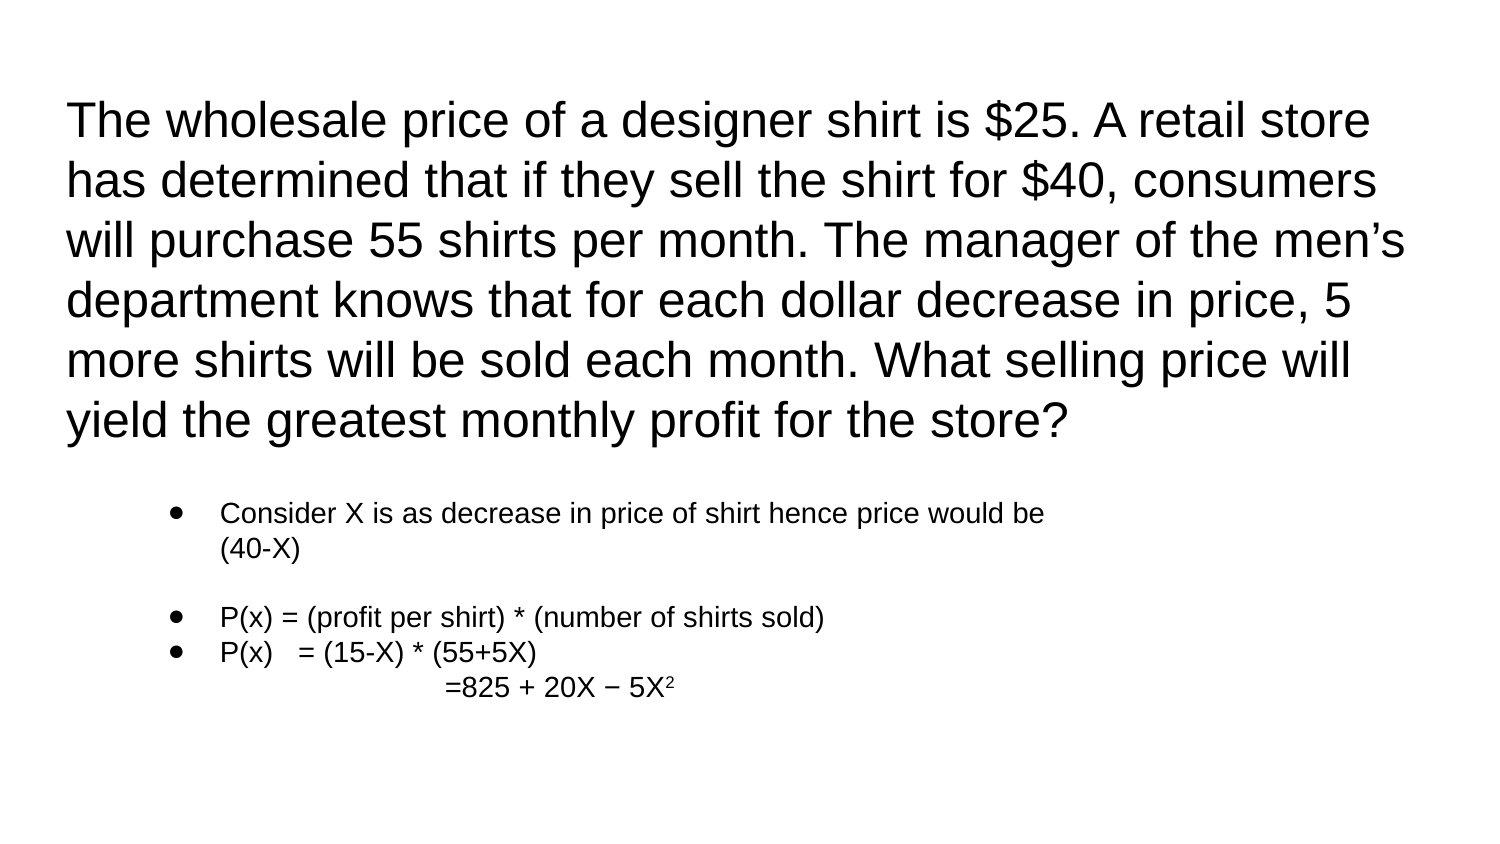

# The wholesale price of a designer shirt is $25. A retail store
has determined that if they sell the shirt for $40, consumers
will purchase 55 shirts per month. The manager of the men’s
department knows that for each dollar decrease in price, 5
more shirts will be sold each month. What selling price will
yield the greatest monthly profit for the store?

Consider X is as decrease in price of shirt hence price would be (40-X)
P(x) = (profit per shirt) * (number of shirts sold)
P(x)   = (15-X) * (55+5X)
		=825 + 20X − 5X2